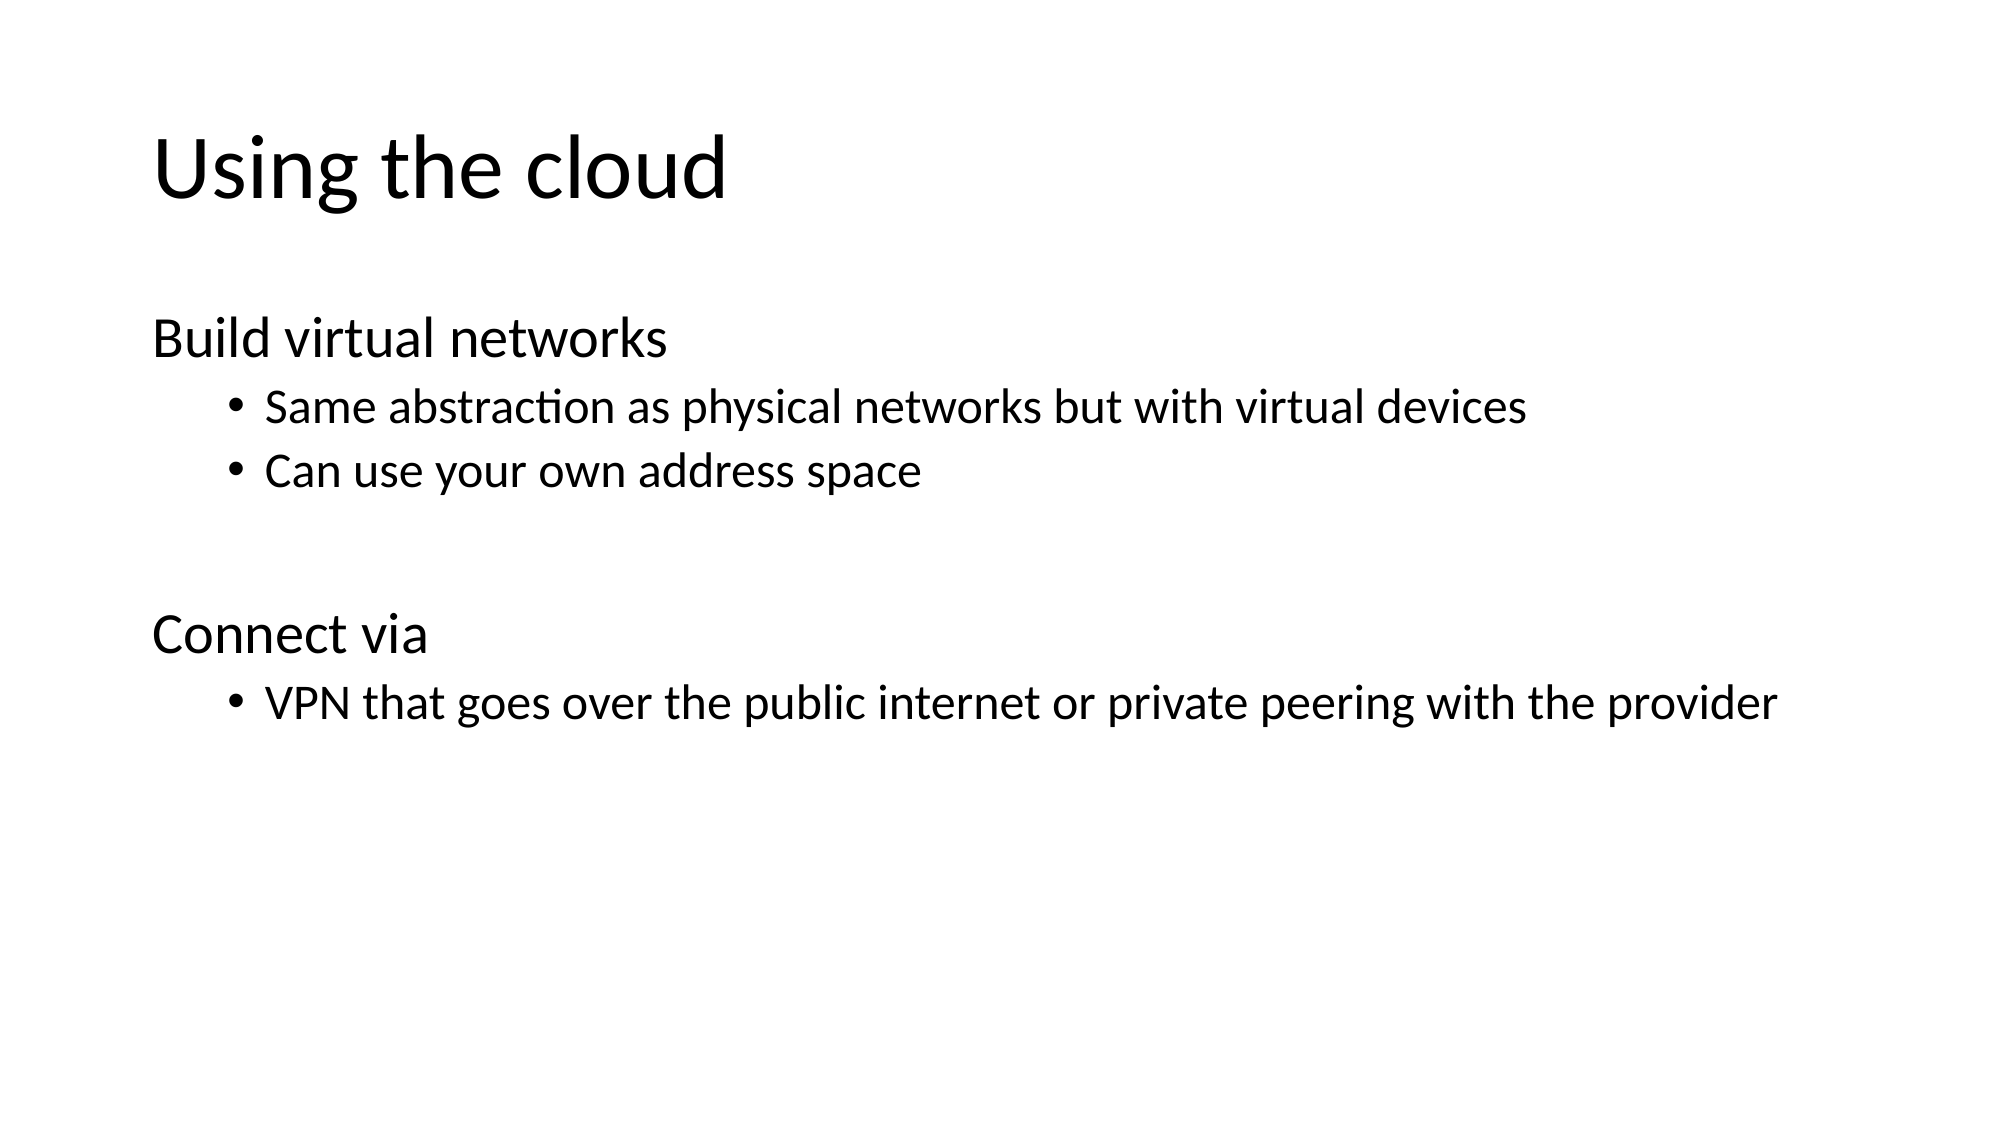

# Using the cloud
Build virtual networks
Same abstraction as physical networks but with virtual devices
Can use your own address space

Connect via
VPN that goes over the public internet or private peering with the provider